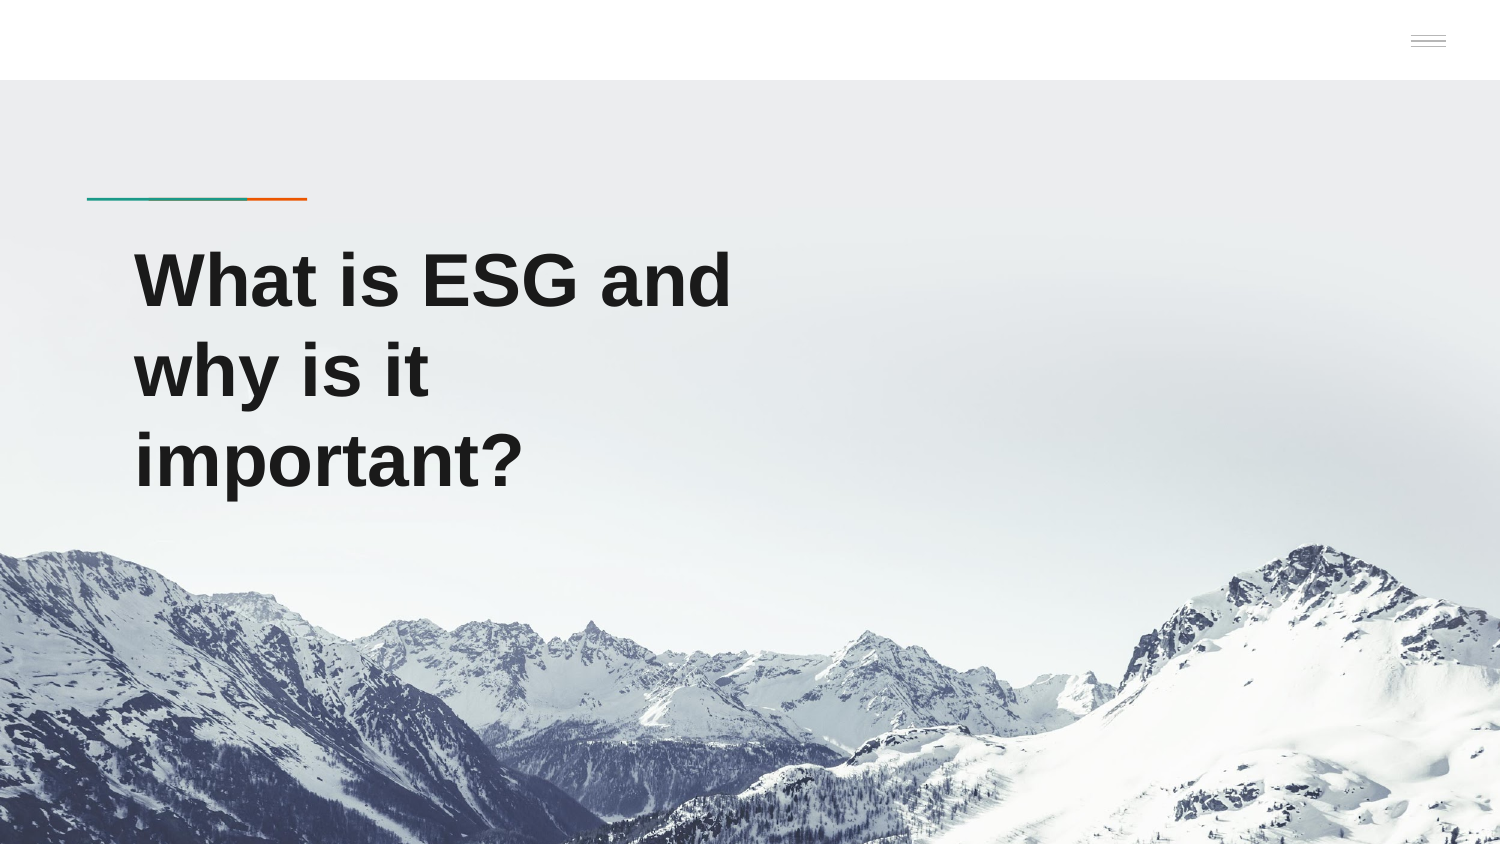

# What is ESG and why is it important?